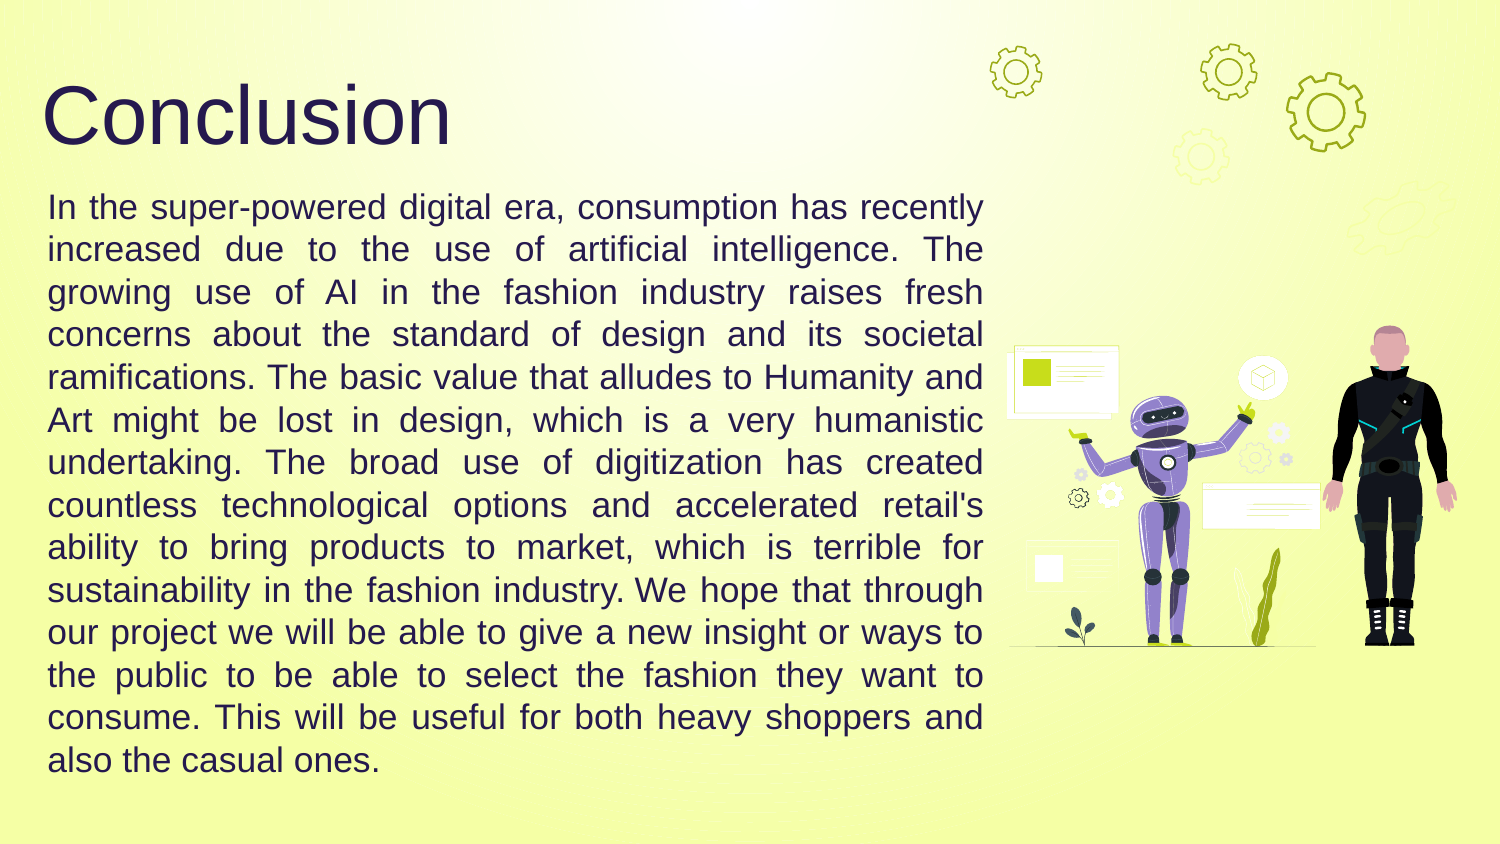

# Conclusion

In the super-powered digital era, consumption has recently increased due to the use of artificial intelligence. The growing use of AI in the fashion industry raises fresh concerns about the standard of design and its societal ramifications. The basic value that alludes to Humanity and Art might be lost in design, which is a very humanistic undertaking. The broad use of digitization has created countless technological options and accelerated retail's ability to bring products to market, which is terrible for sustainability in the fashion industry. We hope that through our project we will be able to give a new insight or ways to the public to be able to select the fashion they want to consume. This will be useful for both heavy shoppers and also the casual ones.